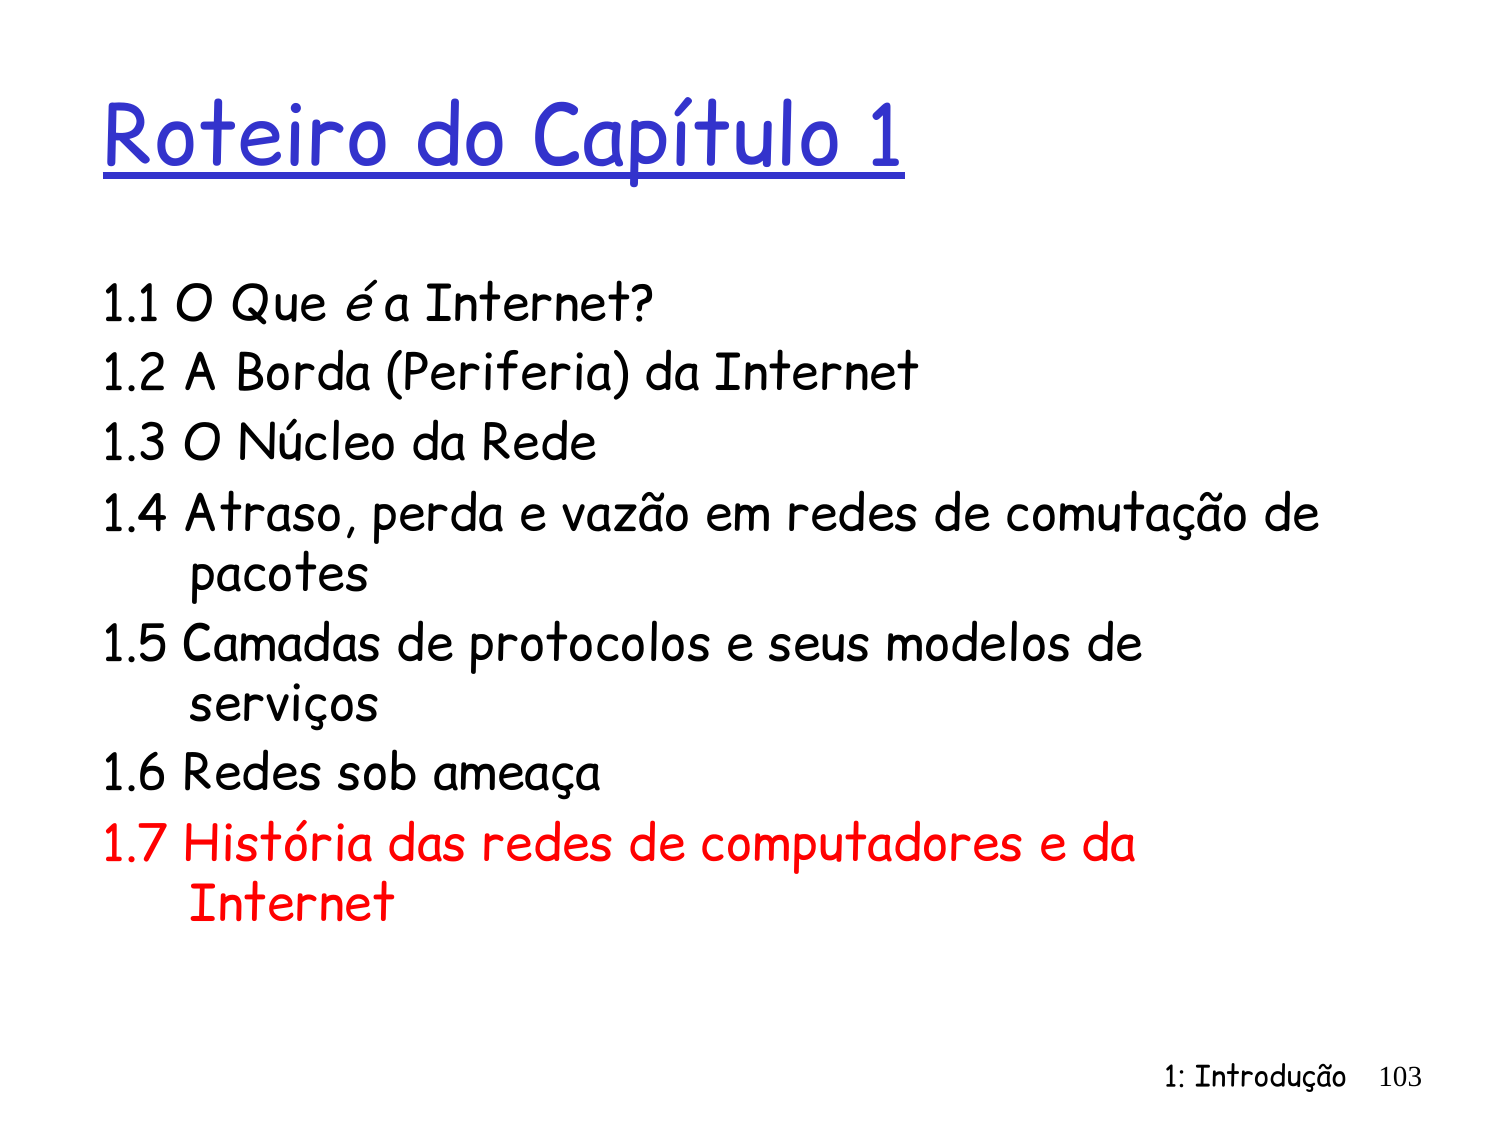

# Roteiro do Capítulo 1
1.1 O Que é a Internet?
1.2 A Borda (Periferia) da Internet
1.3 O Núcleo da Rede
1.4 Atraso, perda e vazão em redes de comutação de pacotes
1.5 Camadas de protocolos e seus modelos de serviços
1.6 Redes sob ameaça
1.7 História das redes de computadores e da Internet
1: Introdução
103